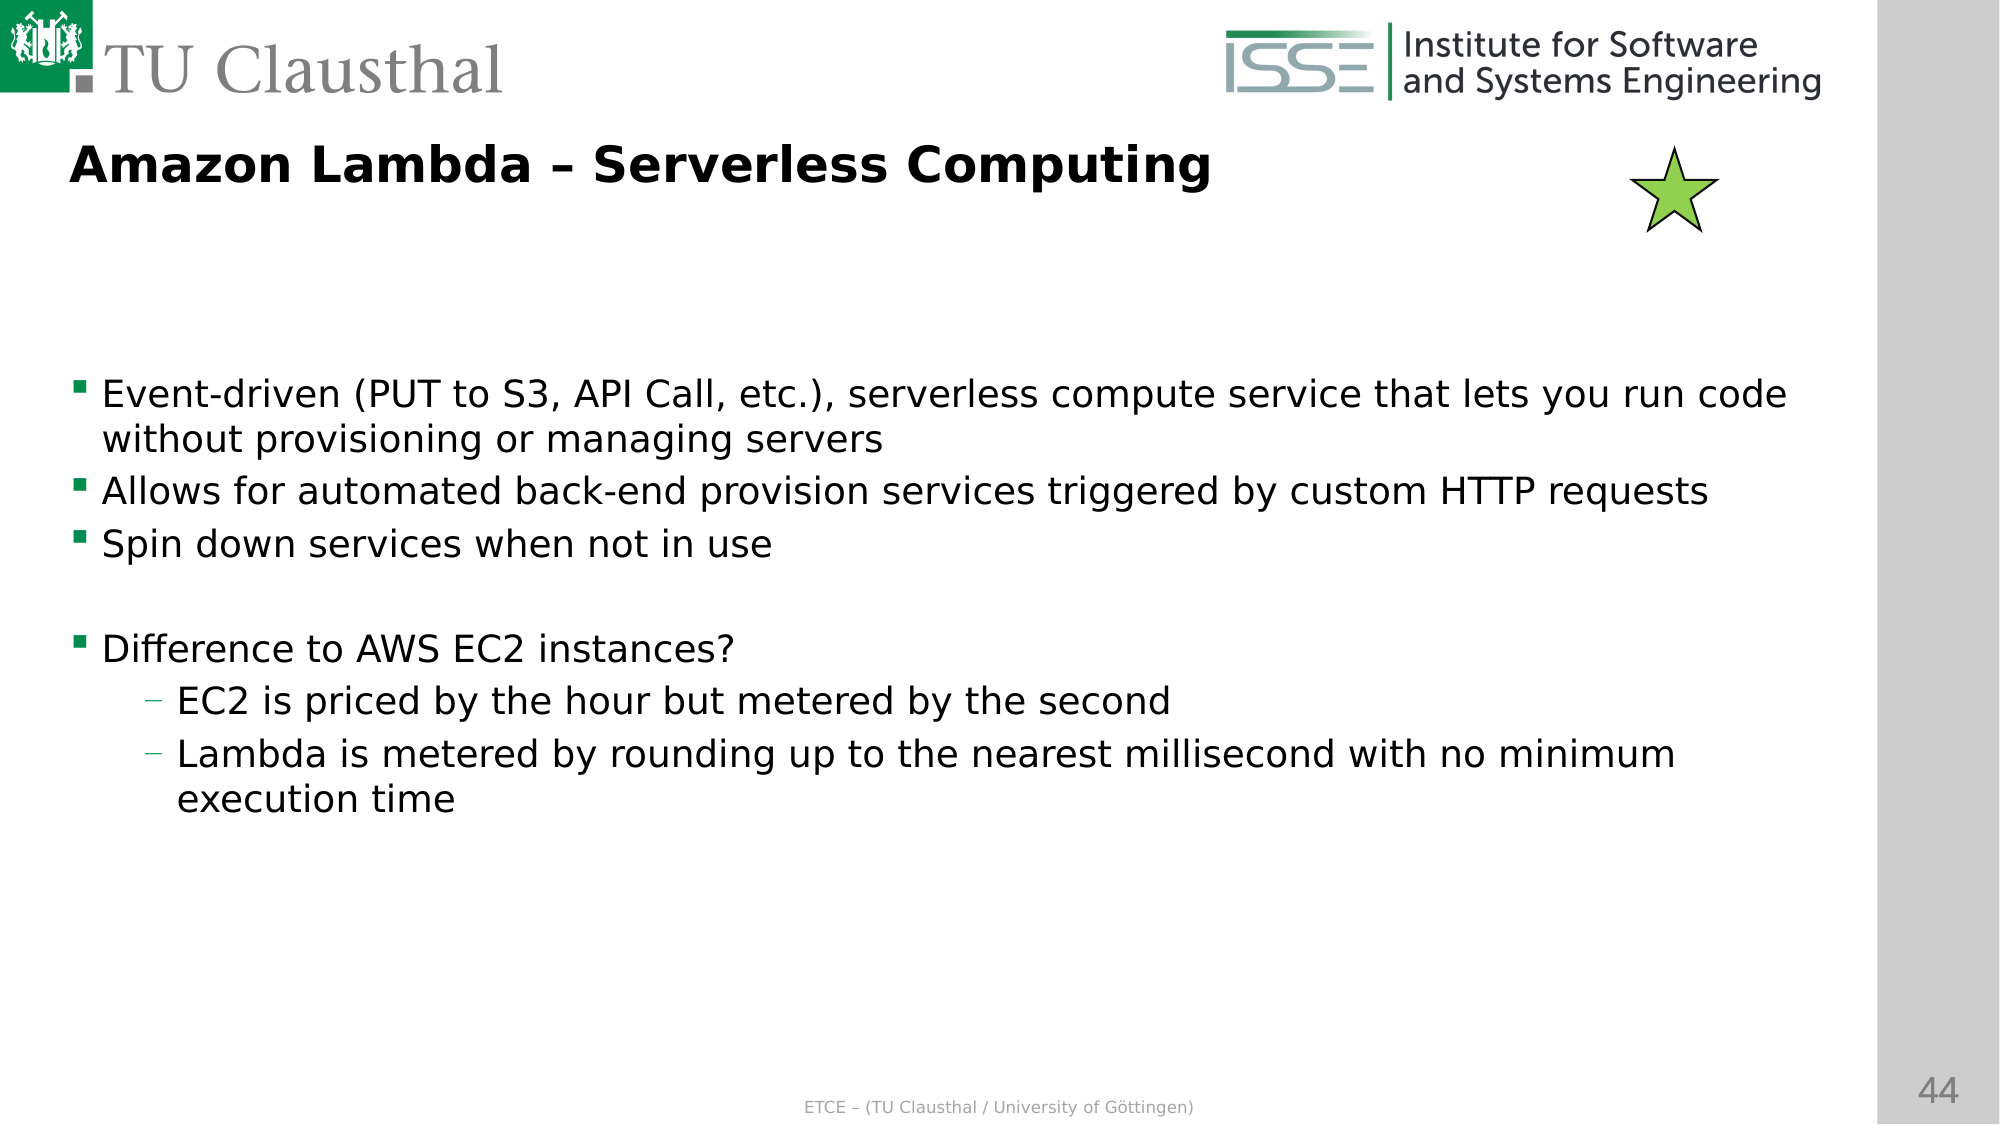

Amazon Lambda – Serverless Computing

Event-driven (PUT to S3, API Call, etc.), serverless compute service that lets you run code without provisioning or managing servers
Allows for automated back-end provision services triggered by custom HTTP requests
Spin down services when not in use

Difference to AWS EC2 instances?
EC2 is priced by the hour but metered by the second
Lambda is metered by rounding up to the nearest millisecond with no minimum execution time